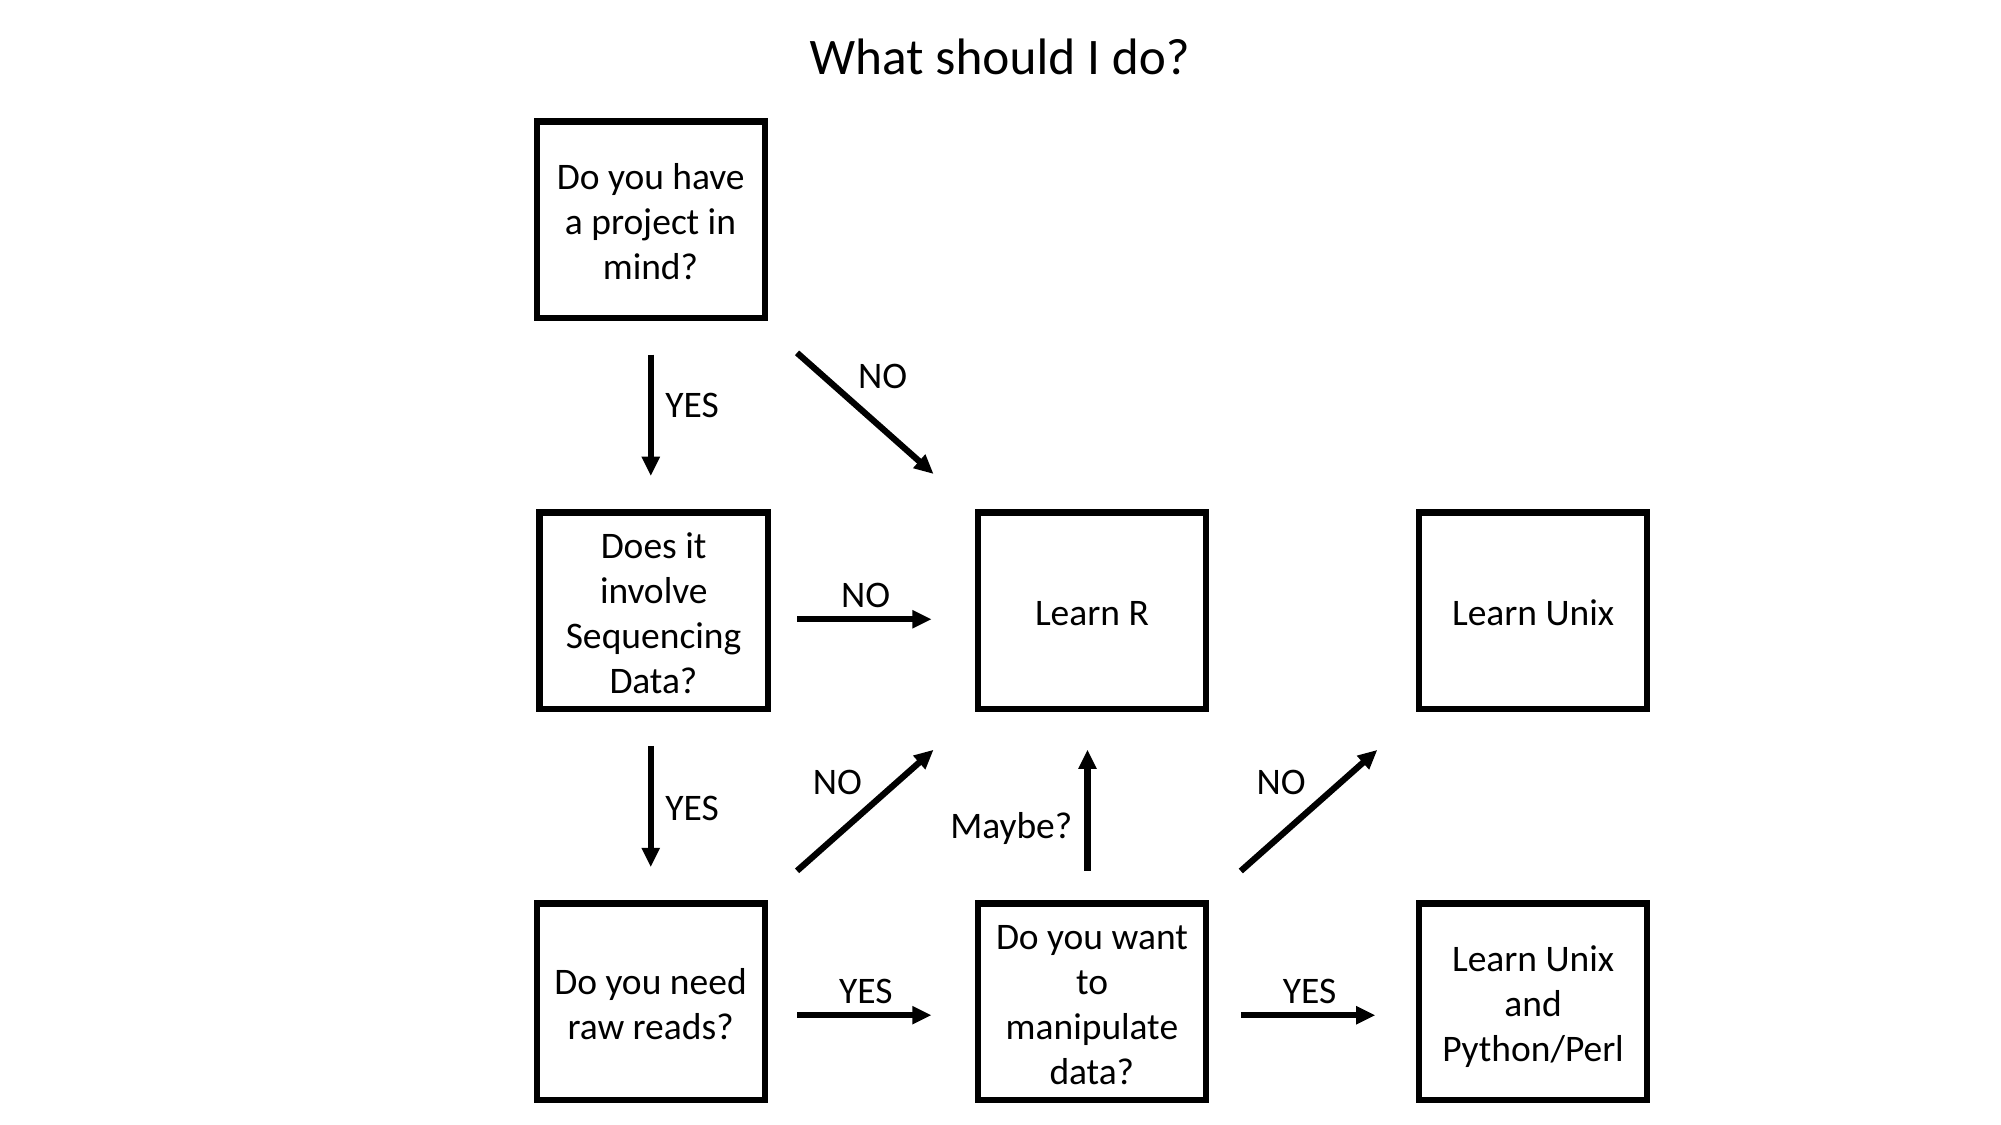

# What should I do?
Do you have a project in mind?
NO
YES
Does it involve Sequencing Data?
Learn R
Learn Unix
NO
NO
NO
YES
Maybe?
Do you need raw reads?
Do you want to manipulate data?
Learn Unix
and Python/Perl
YES
YES